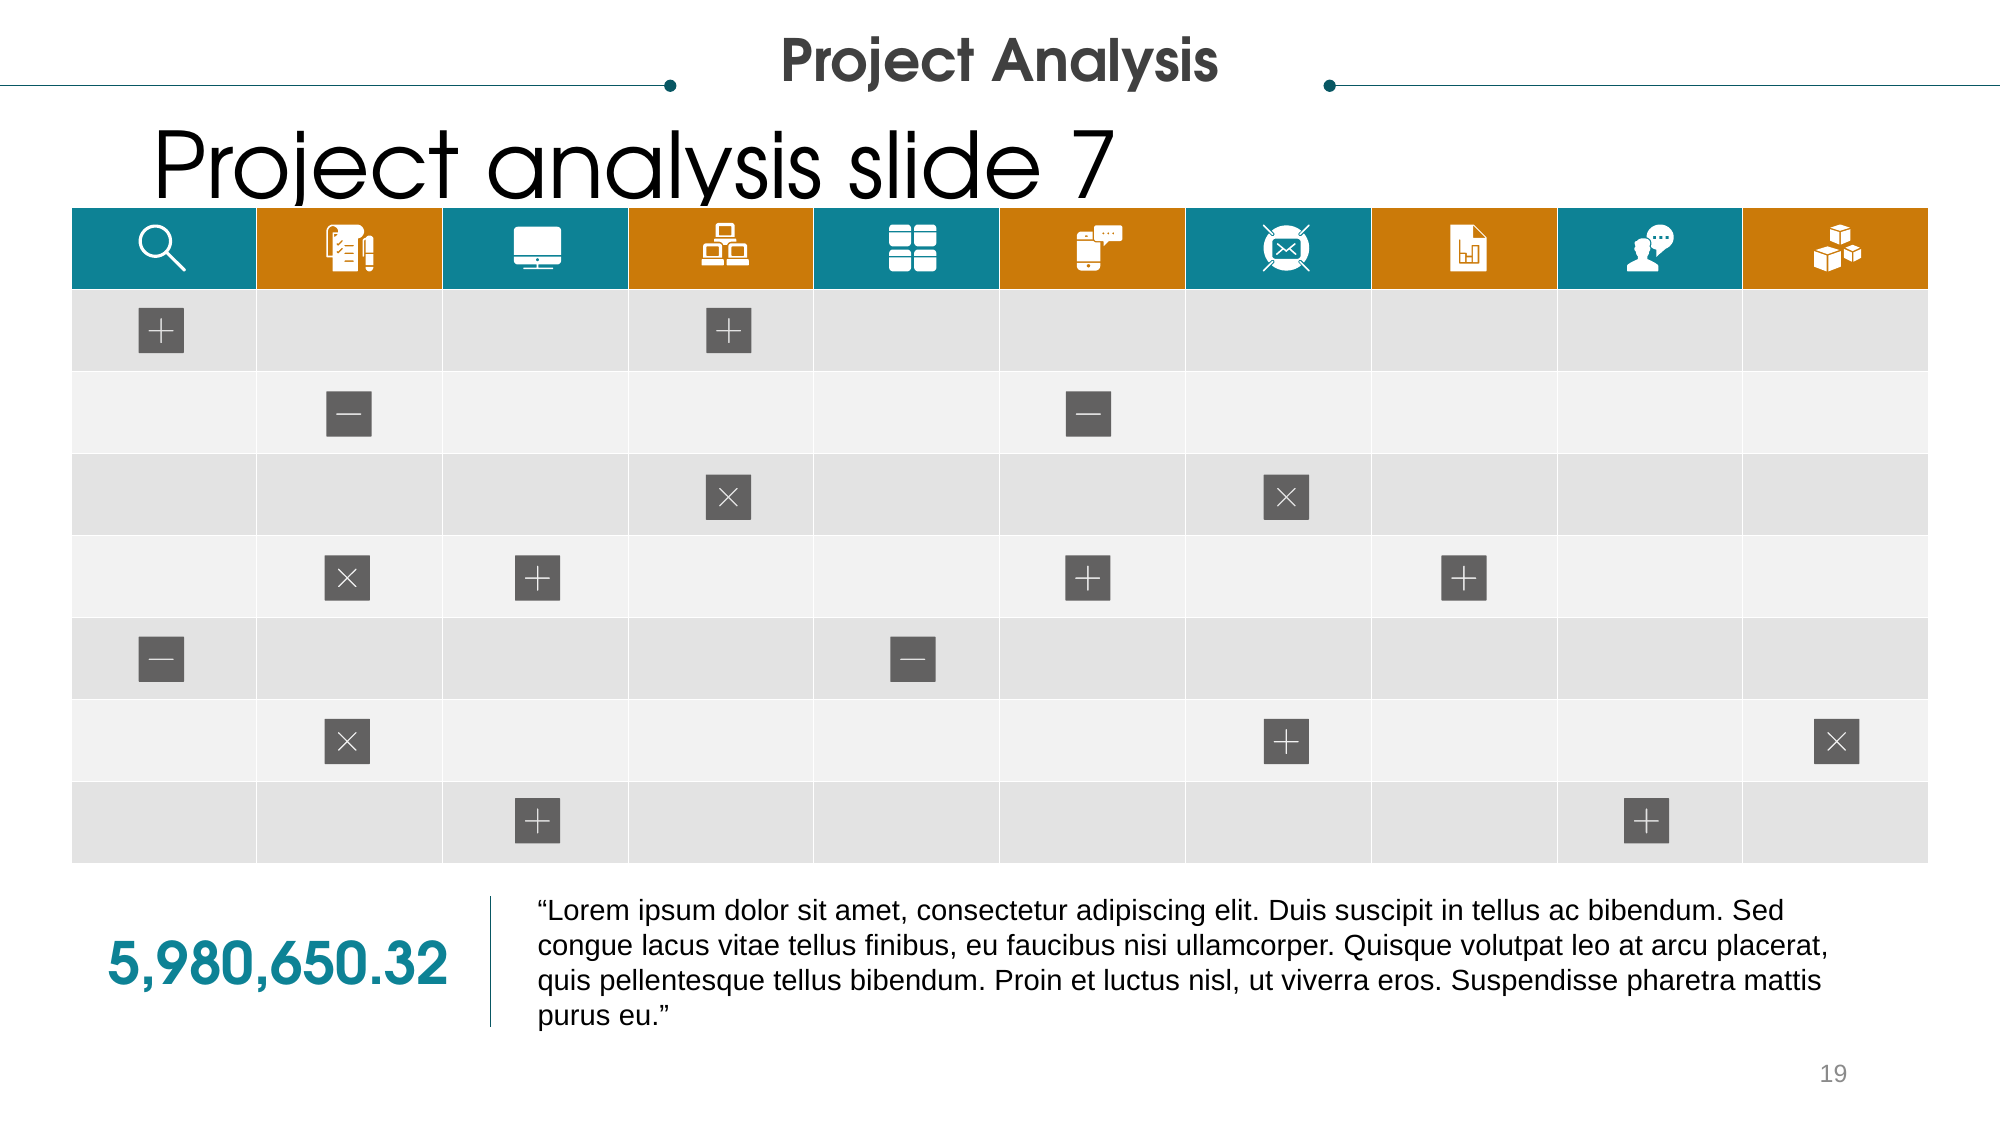

Project Analysis
# Project analysis slide 7
|  |  |  |  |  |  |  |  |  |  |
| --- | --- | --- | --- | --- | --- | --- | --- | --- | --- |
|  |  |  |  |  |  |  |  |  |  |
|  |  |  |  |  |  |  |  |  |  |
|  |  |  |  |  |  |  |  |  |  |
|  |  |  |  |  |  |  |  |  |  |
|  |  |  |  |  |  |  |  |  |  |
|  |  |  |  |  |  |  |  |  |  |
|  |  |  |  |  |  |  |  |  |  |

“Lorem ipsum dolor sit amet, consectetur adipiscing elit. Duis suscipit in tellus ac bibendum. Sed congue lacus vitae tellus finibus, eu faucibus nisi ullamcorper. Quisque volutpat leo at arcu placerat, quis pellentesque tellus bibendum. Proin et luctus nisl, ut viverra eros. Suspendisse pharetra mattis purus eu.”
5,980,650.32
19